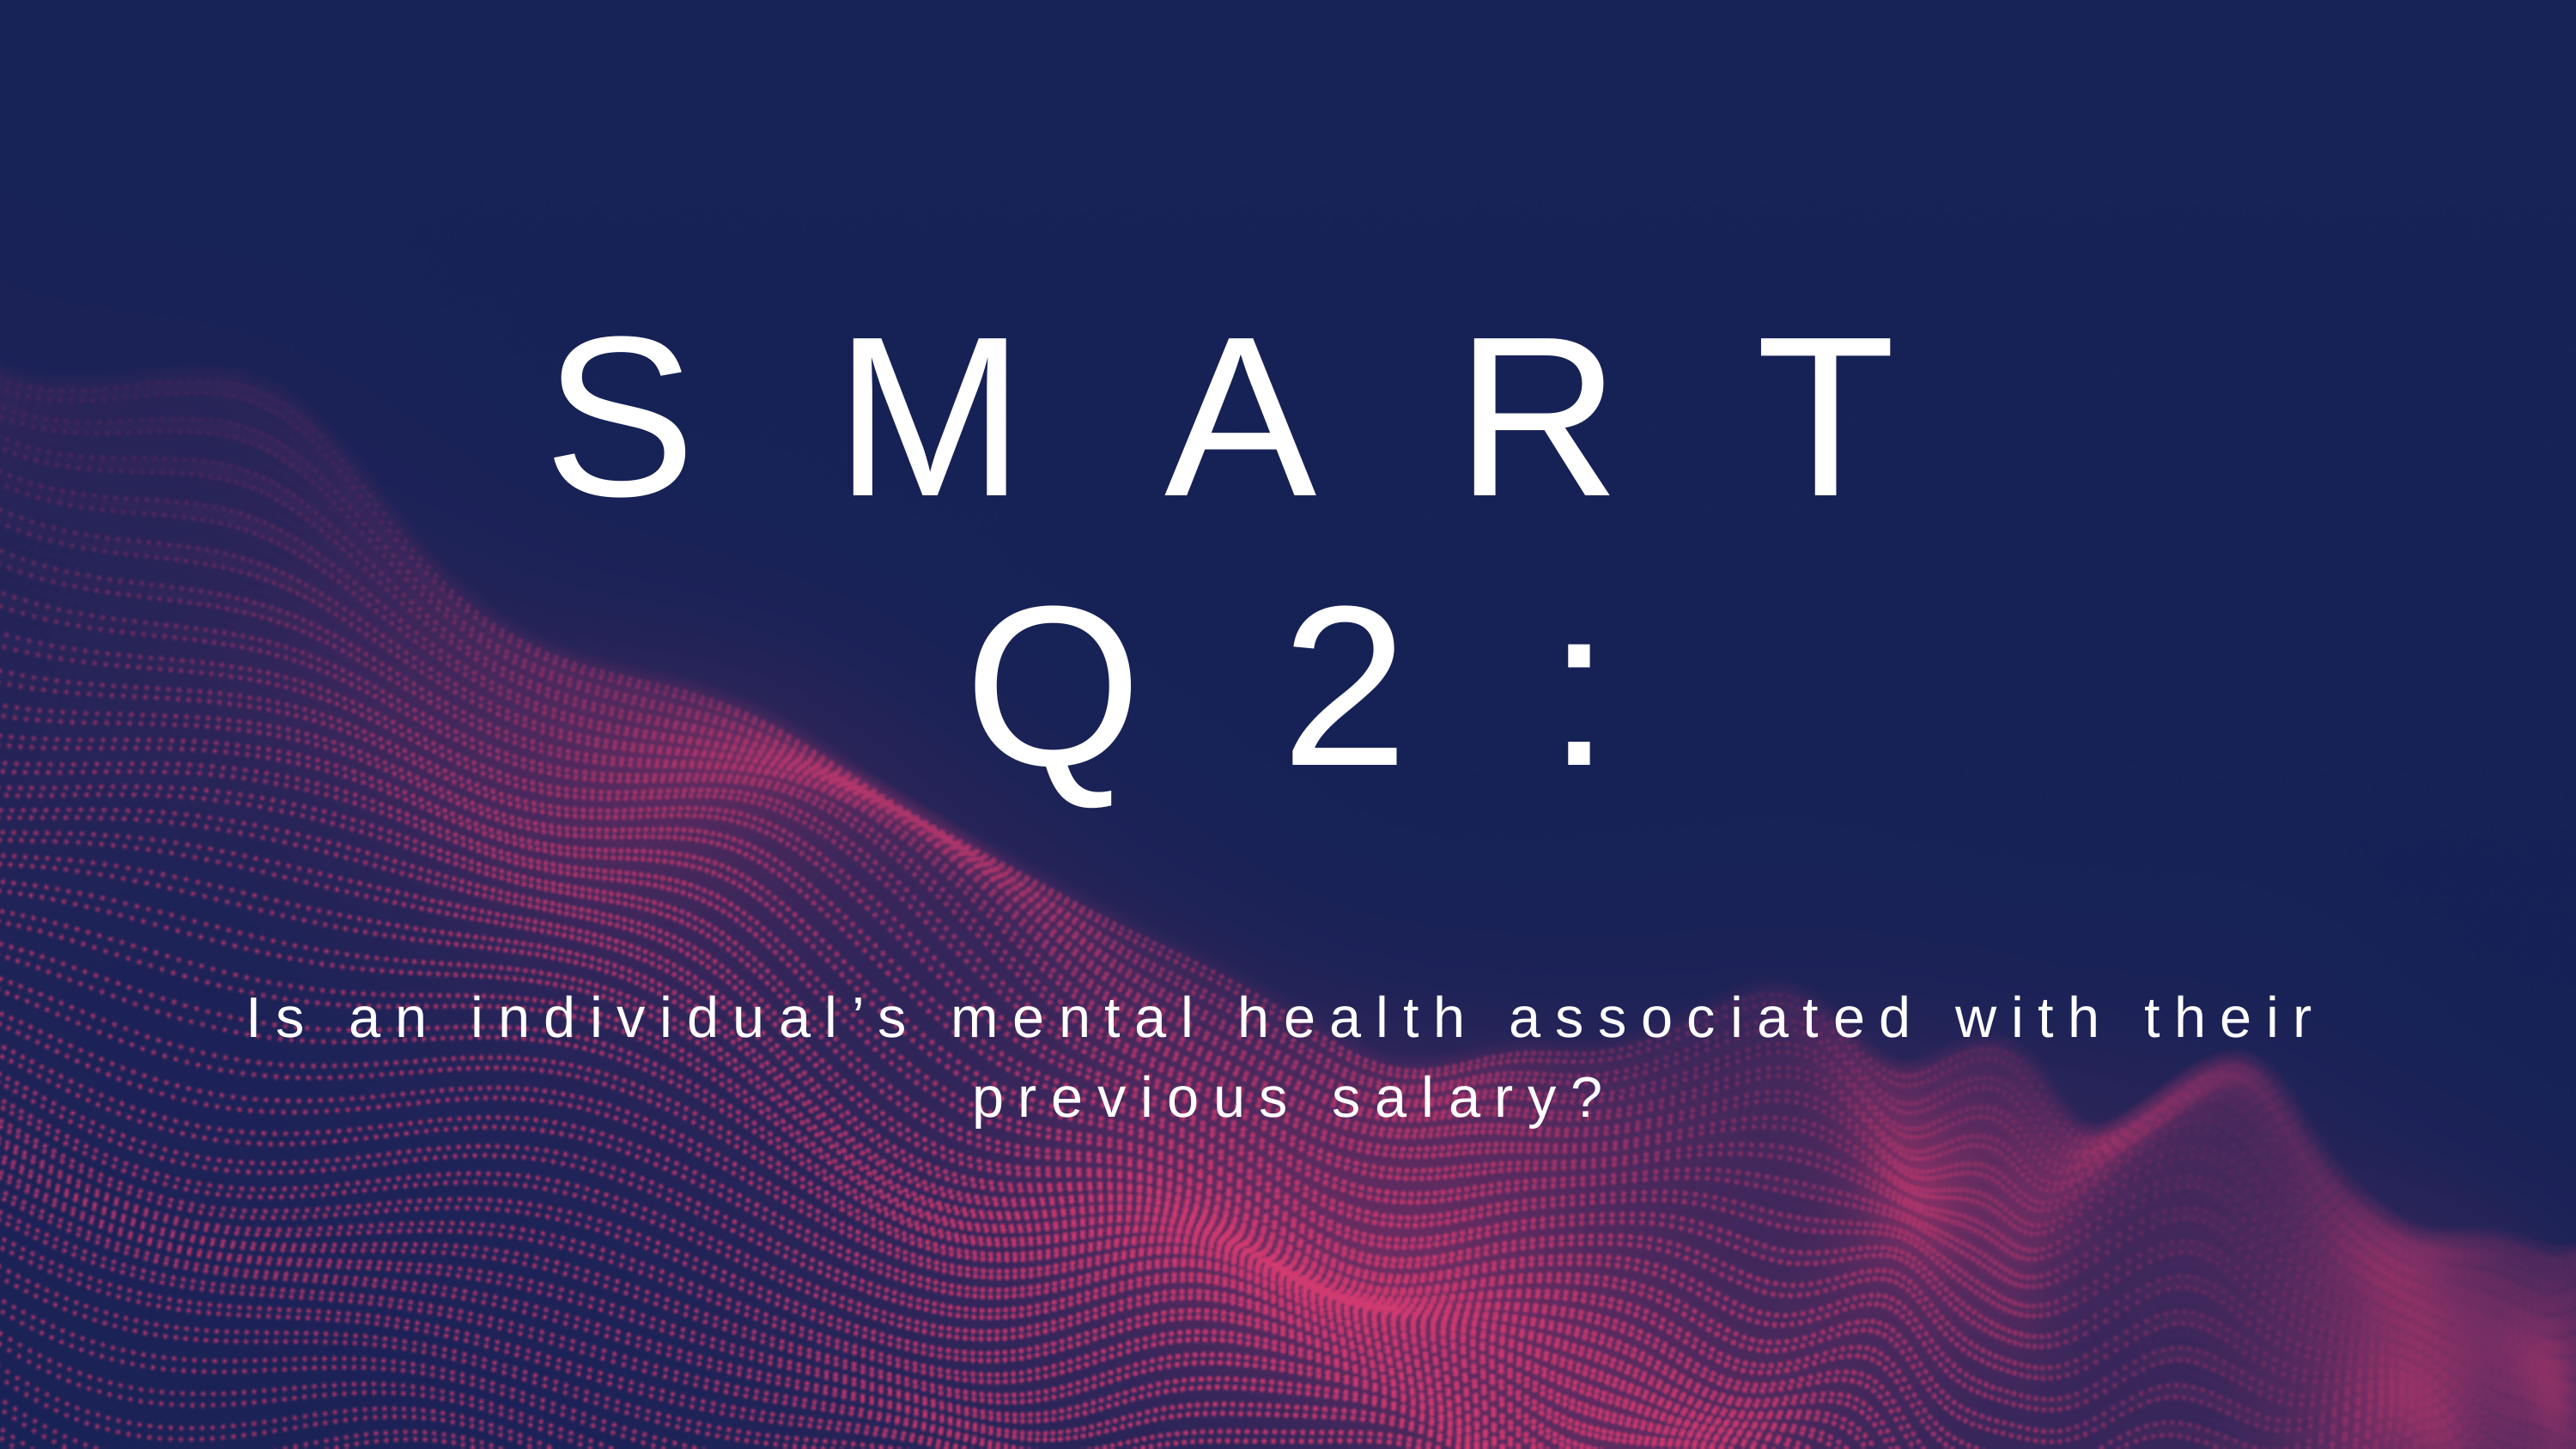

SMART Q2:
Is an individual’s mental health associated with their previous salary?